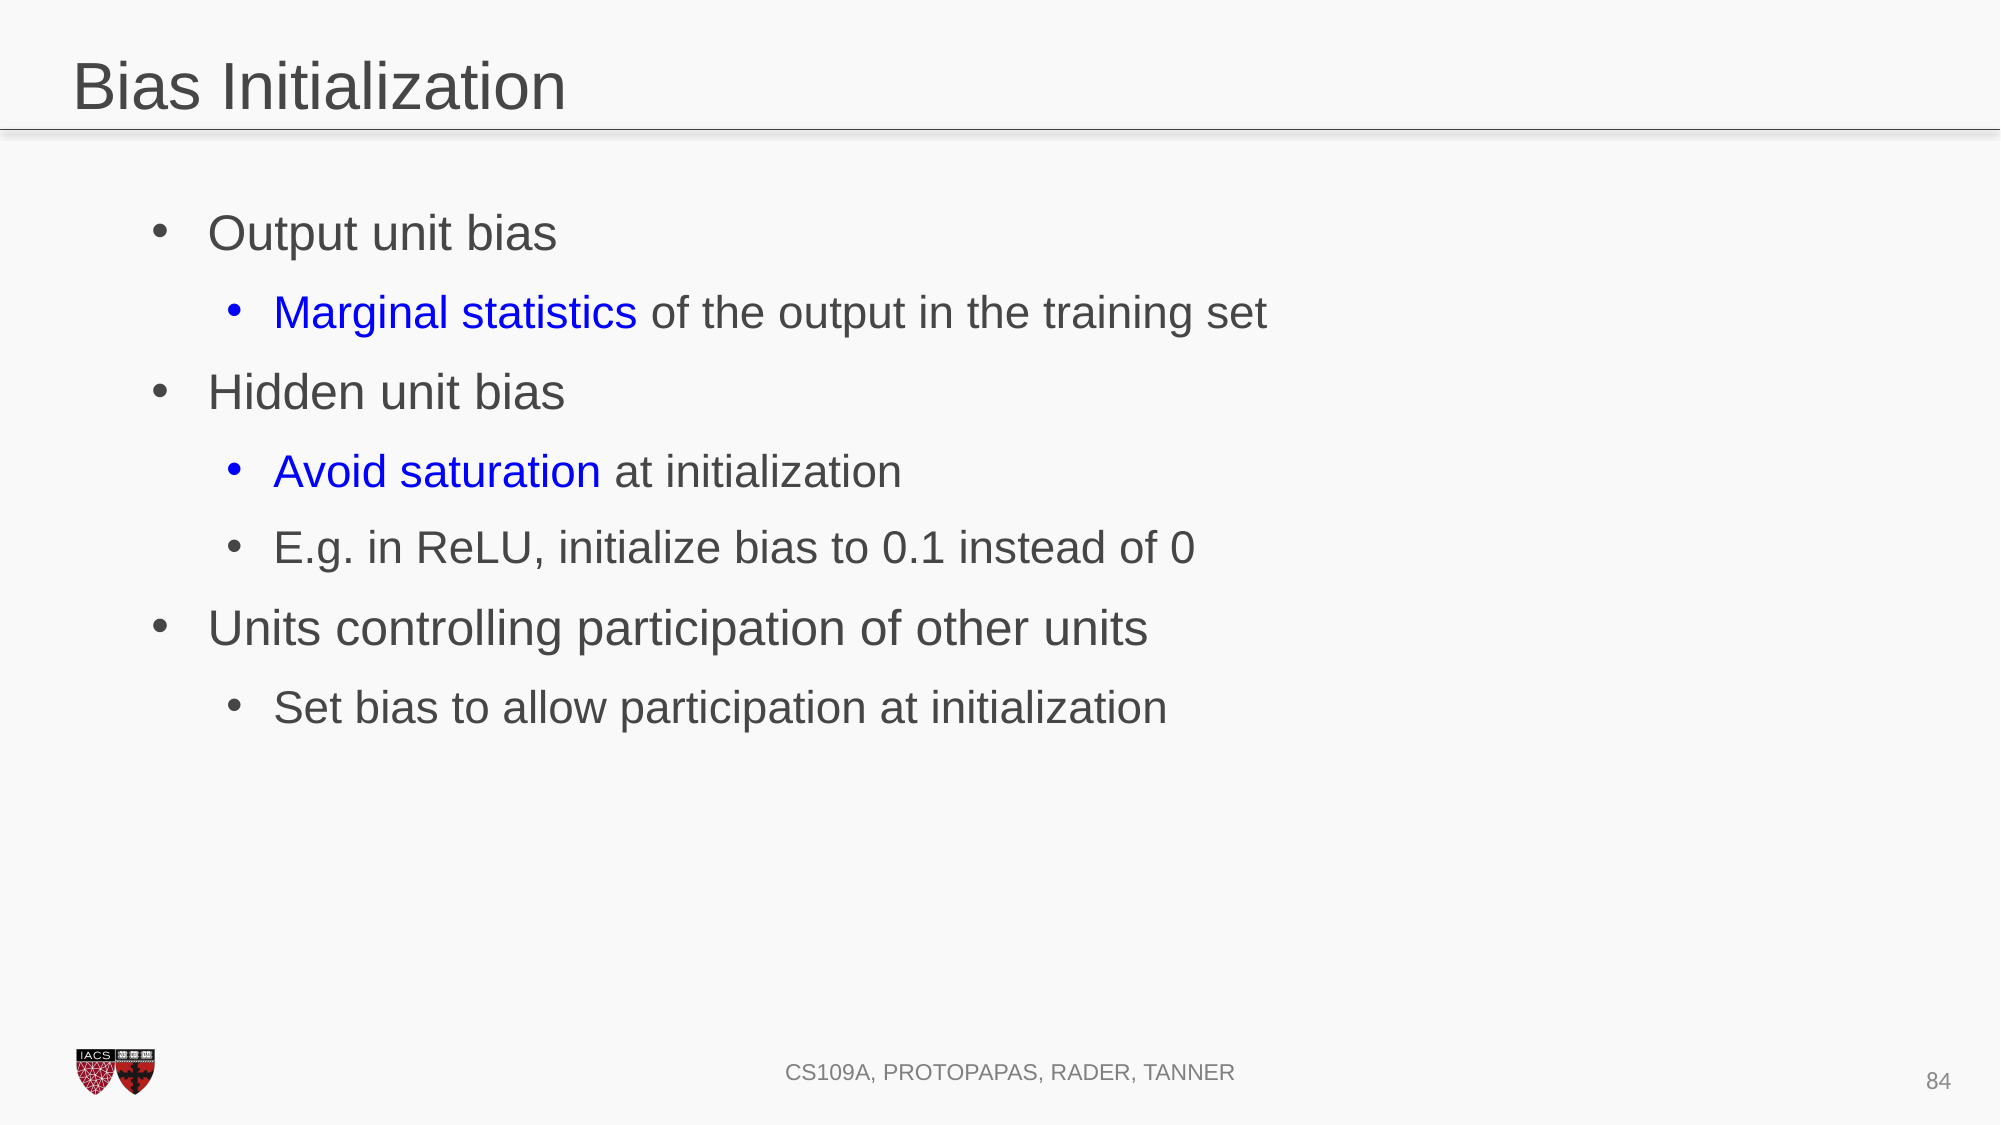

# Bias Initialization
Output unit bias
Marginal statistics of the output in the training set
Hidden unit bias
Avoid saturation at initialization
E.g. in ReLU, initialize bias to 0.1 instead of 0
Units controlling participation of other units
Set bias to allow participation at initialization

84